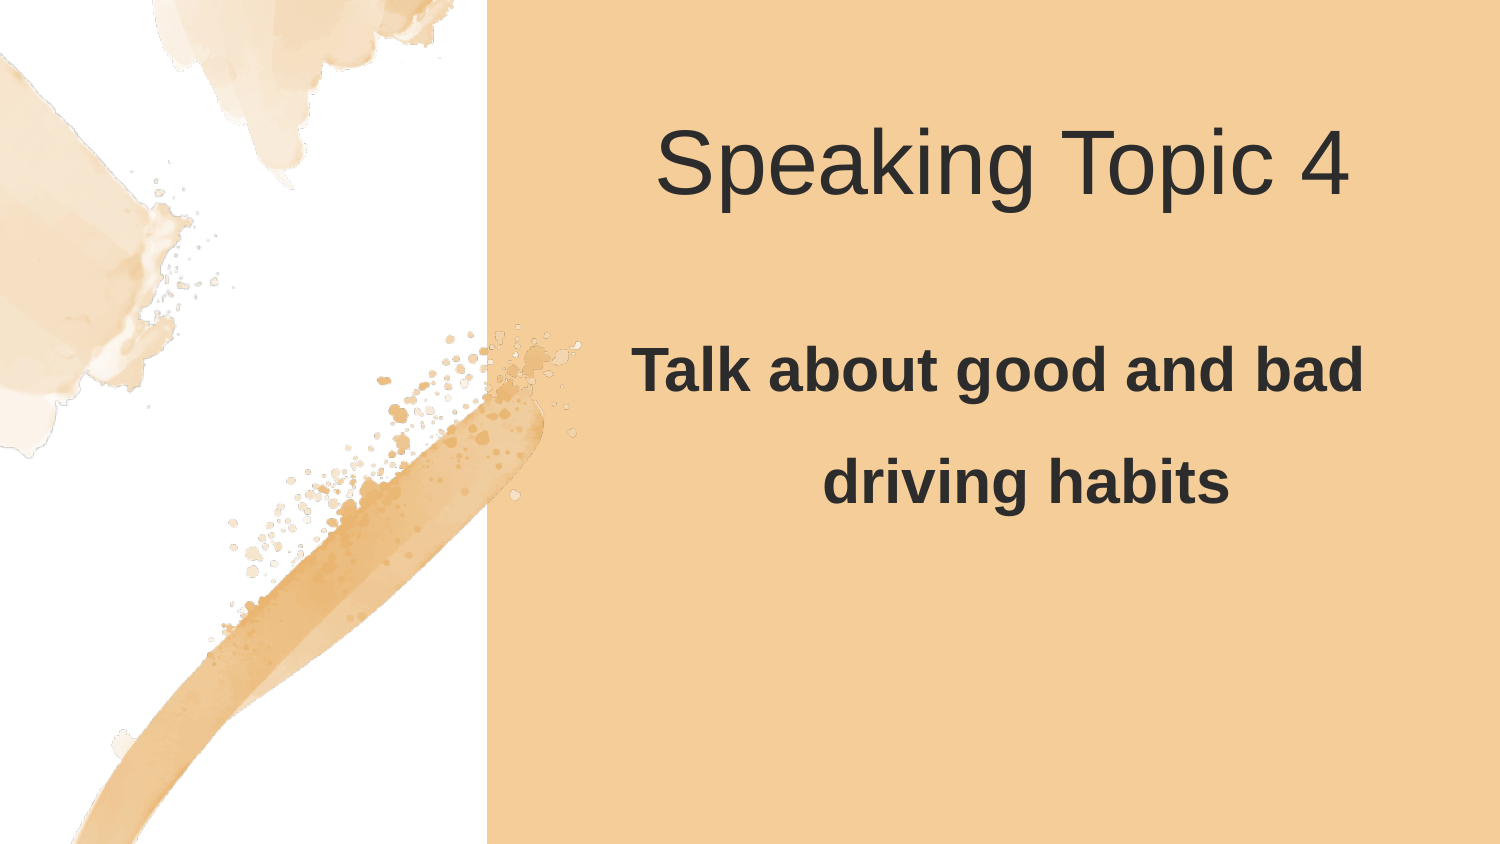

# Speaking Topic 4
Talk about good and bad driving habits